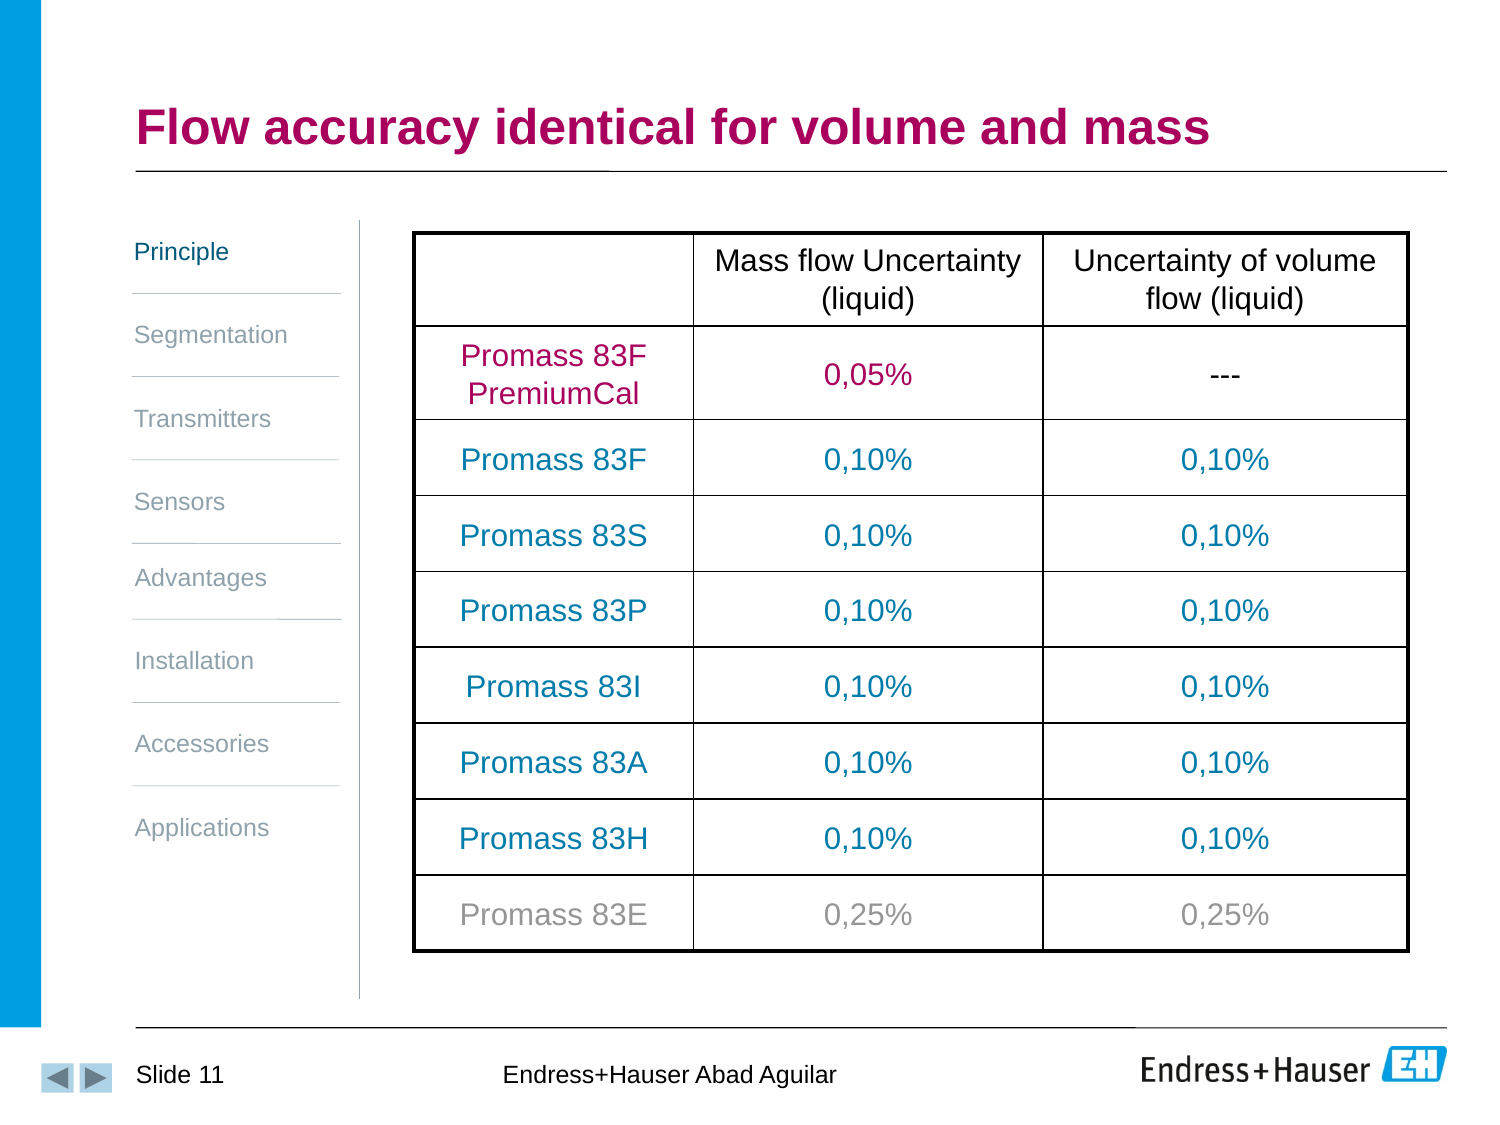

# Flow accuracy identical for volume and mass
Principle
|  | Mass flow Uncertainty (liquid) | Uncertainty of volume flow (liquid) |
| --- | --- | --- |
| Promass 83F PremiumCal | 0,05% | --- |
| Promass 83F | 0,10% | 0,10% |
| Promass 83S | 0,10% | 0,10% |
| Promass 83P | 0,10% | 0,10% |
| Promass 83I | 0,10% | 0,10% |
| Promass 83A | 0,10% | 0,10% |
| Promass 83H | 0,10% | 0,10% |
| Promass 83E | 0,25% | 0,25% |

Segmentation

Transmitters

Sensors

Advantages

Installation

Accessories

Applications
Slide 11
Endress+Hauser Abad Aguilar